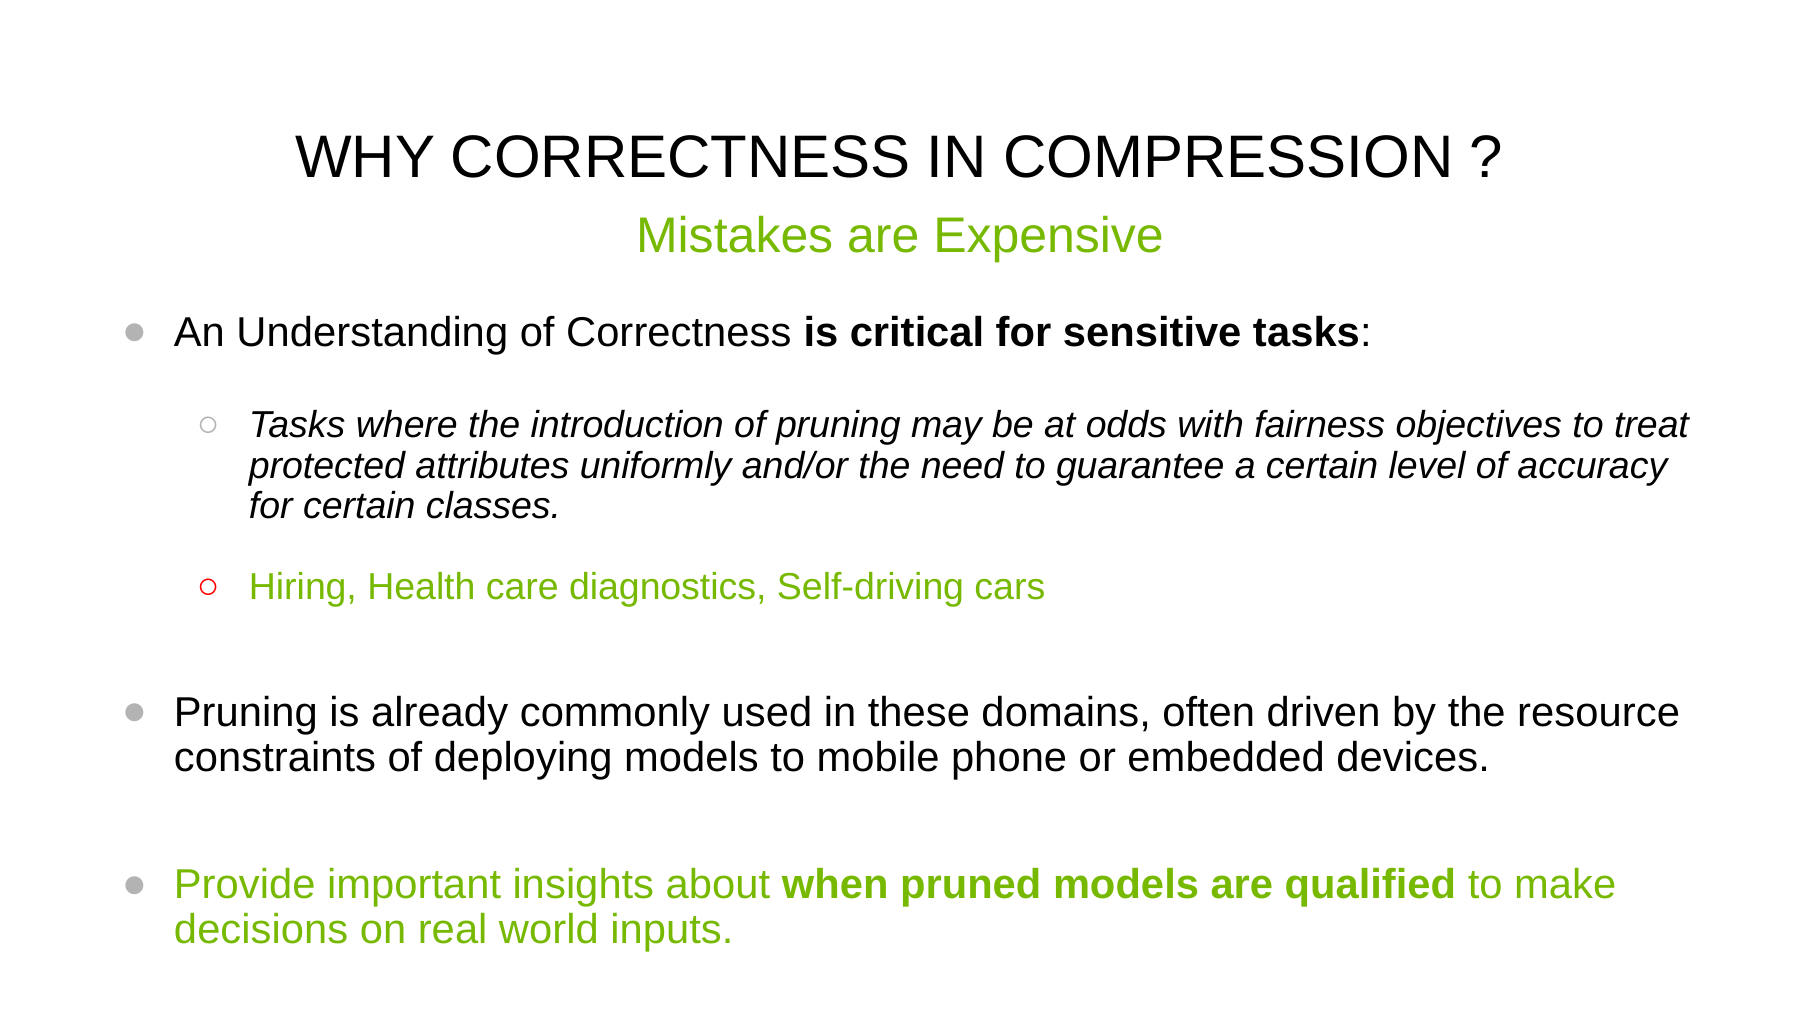

# WHY CORRECTNESS IN COMPRESSION ?
Mistakes are Expensive
An Understanding of Correctness is critical for sensitive tasks:
Tasks where the introduction of pruning may be at odds with fairness objectives to treat protected attributes uniformly and/or the need to guarantee a certain level of accuracy for certain classes.
Hiring, Health care diagnostics, Self-driving cars

Pruning is already commonly used in these domains, often driven by the resource constraints of deploying models to mobile phone or embedded devices.

Provide important insights about when pruned models are qualified to make decisions on real world inputs.